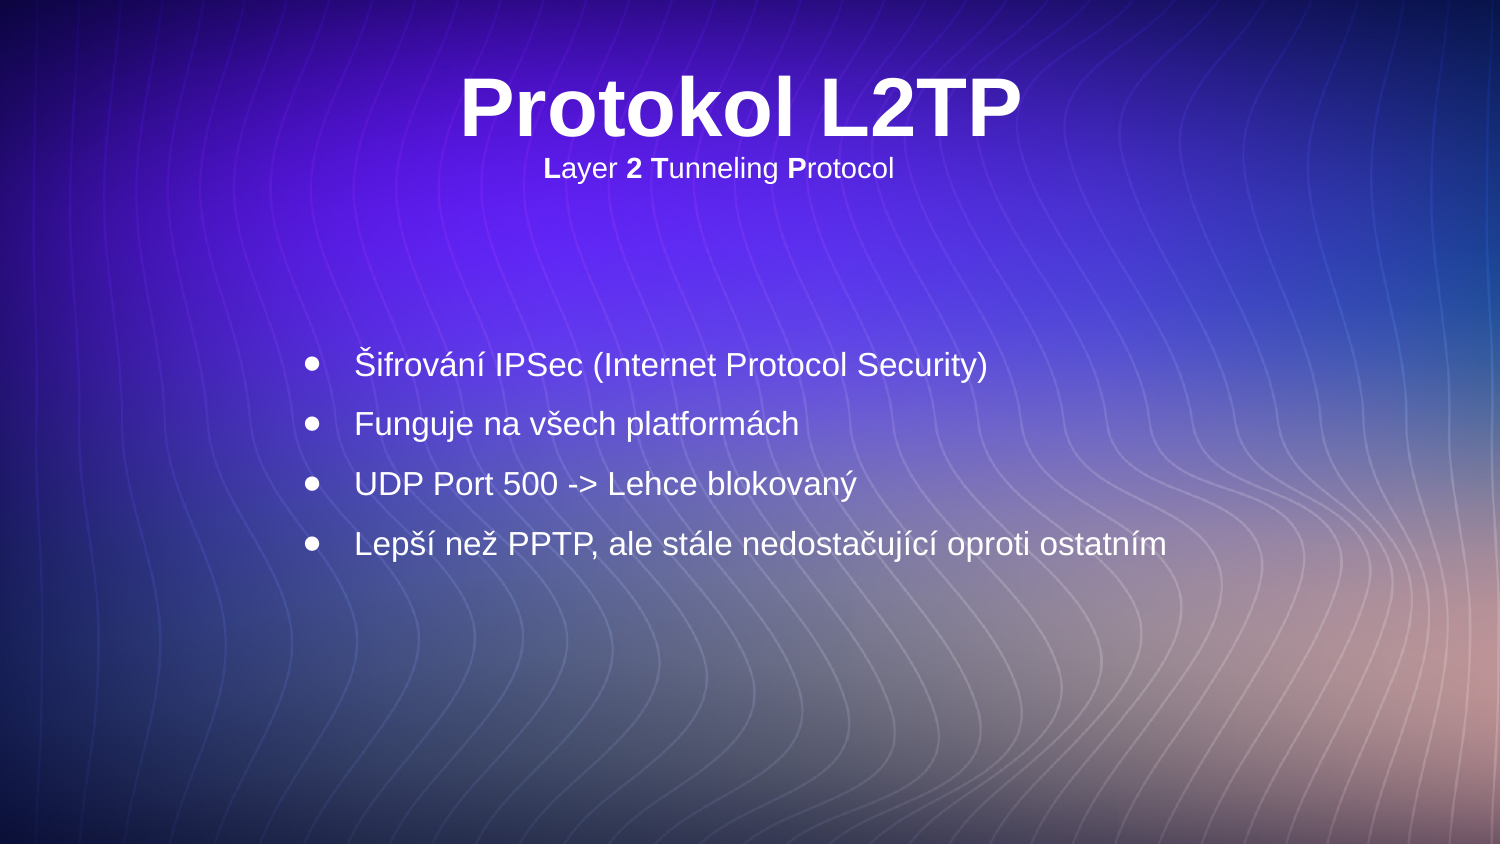

# Protokol L2TP
Layer 2 Tunneling Protocol
Šifrování IPSec (Internet Protocol Security)
Funguje na všech platformách
UDP Port 500 -> Lehce blokovaný
Lepší než PPTP, ale stále nedostačující oproti ostatním